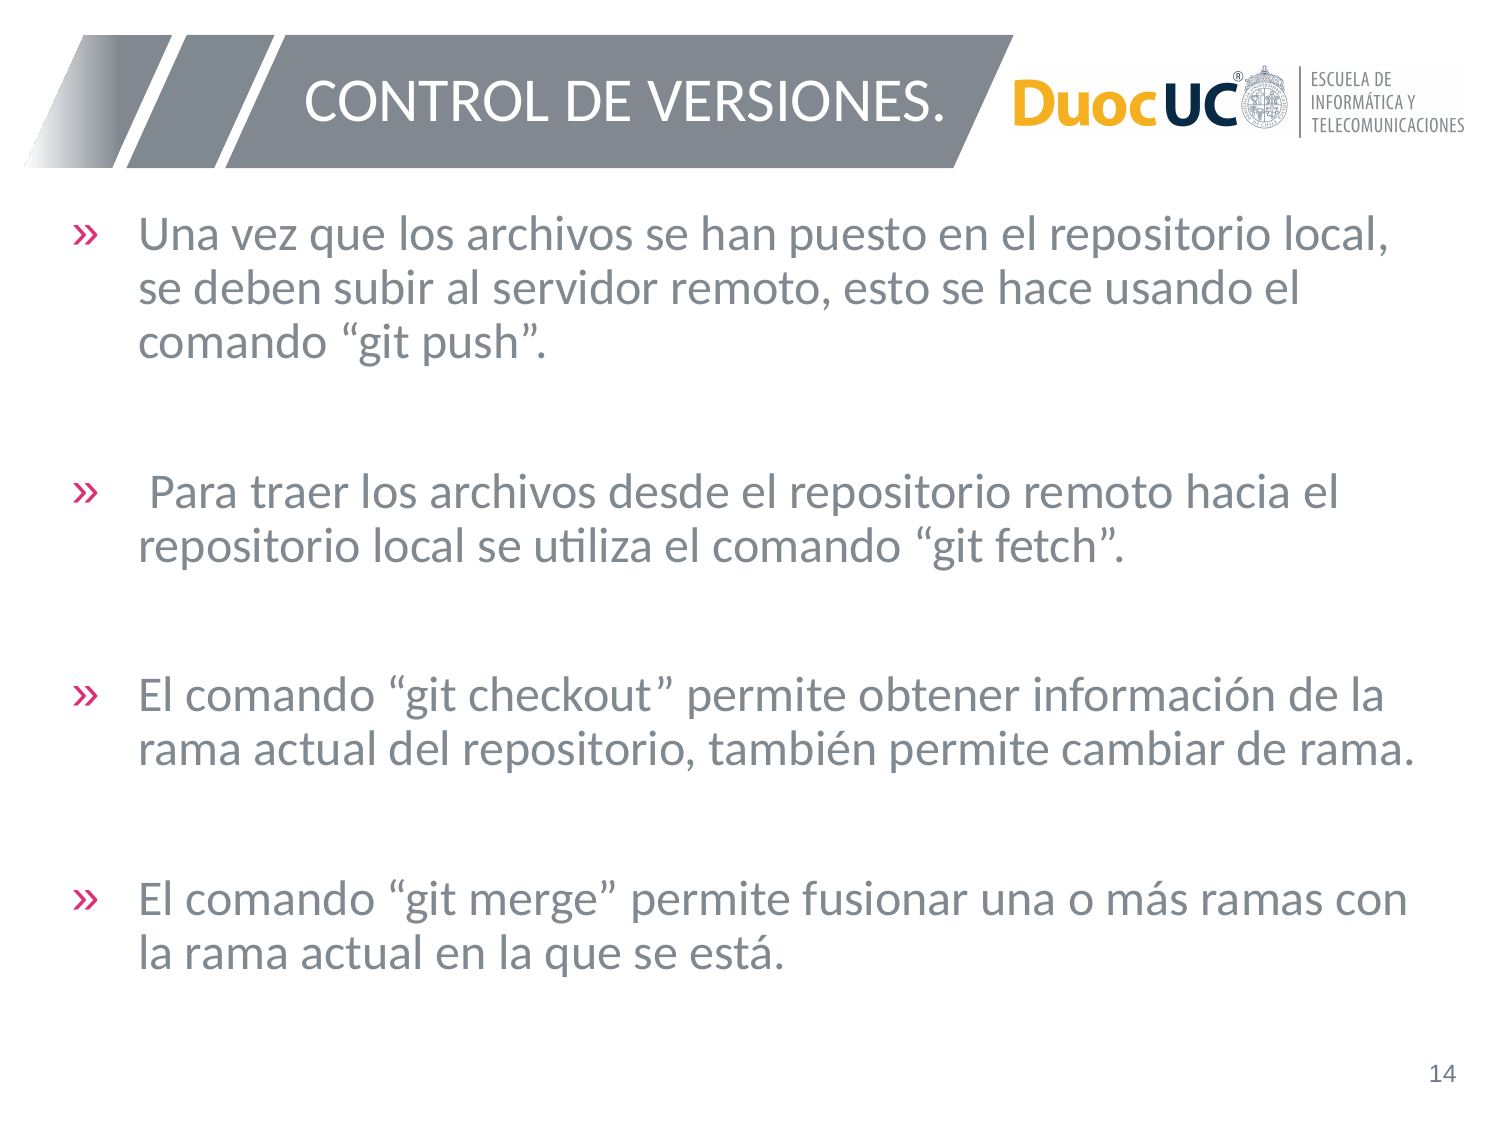

# CONTROL DE VERSIONES.
Una vez que los archivos se han puesto en el repositorio local, se deben subir al servidor remoto, esto se hace usando el comando “git push”.

 Para traer los archivos desde el repositorio remoto hacia el repositorio local se utiliza el comando “git fetch”.

El comando “git checkout” permite obtener información de la rama actual del repositorio, también permite cambiar de rama.

El comando “git merge” permite fusionar una o más ramas con la rama actual en la que se está.